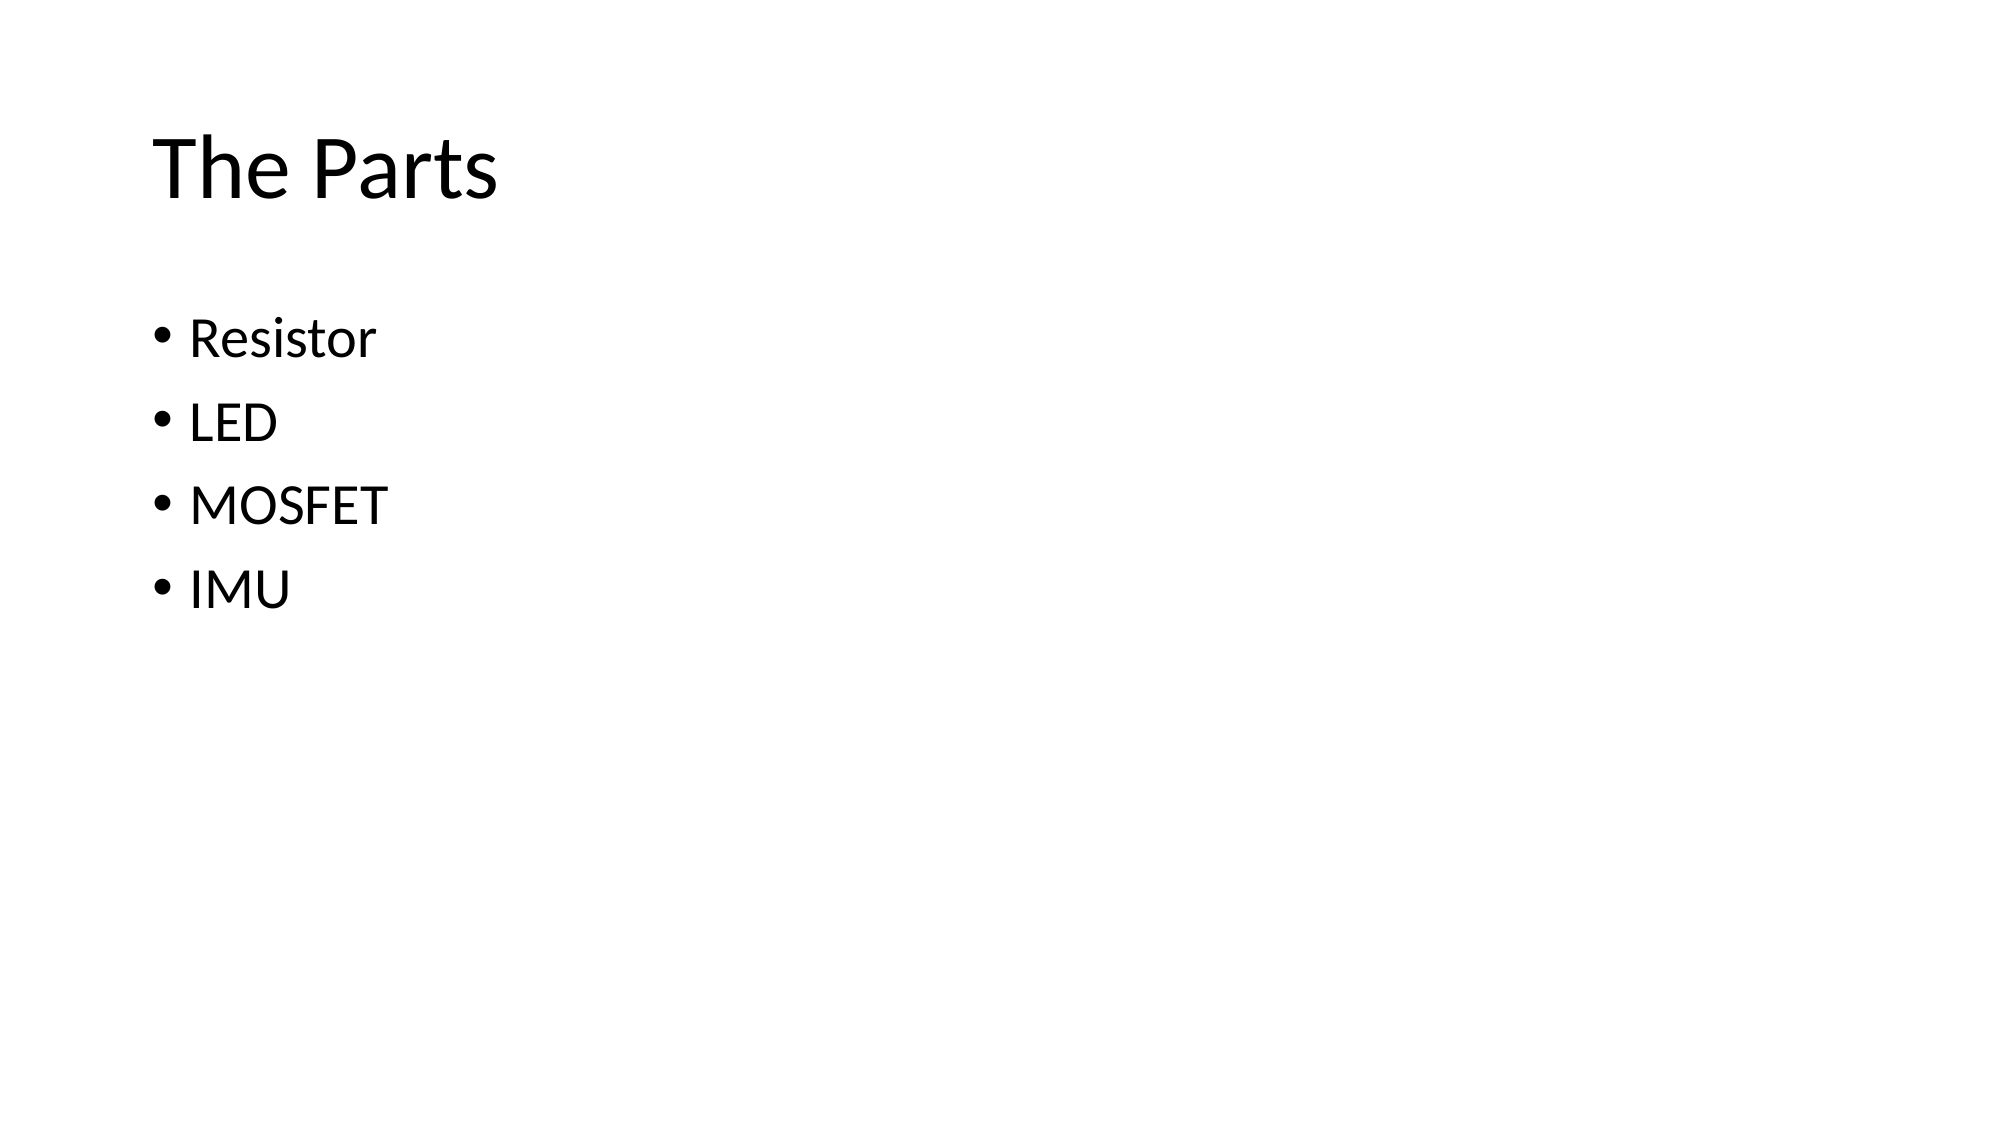

# The Parts
Resistor
LED
MOSFET
IMU